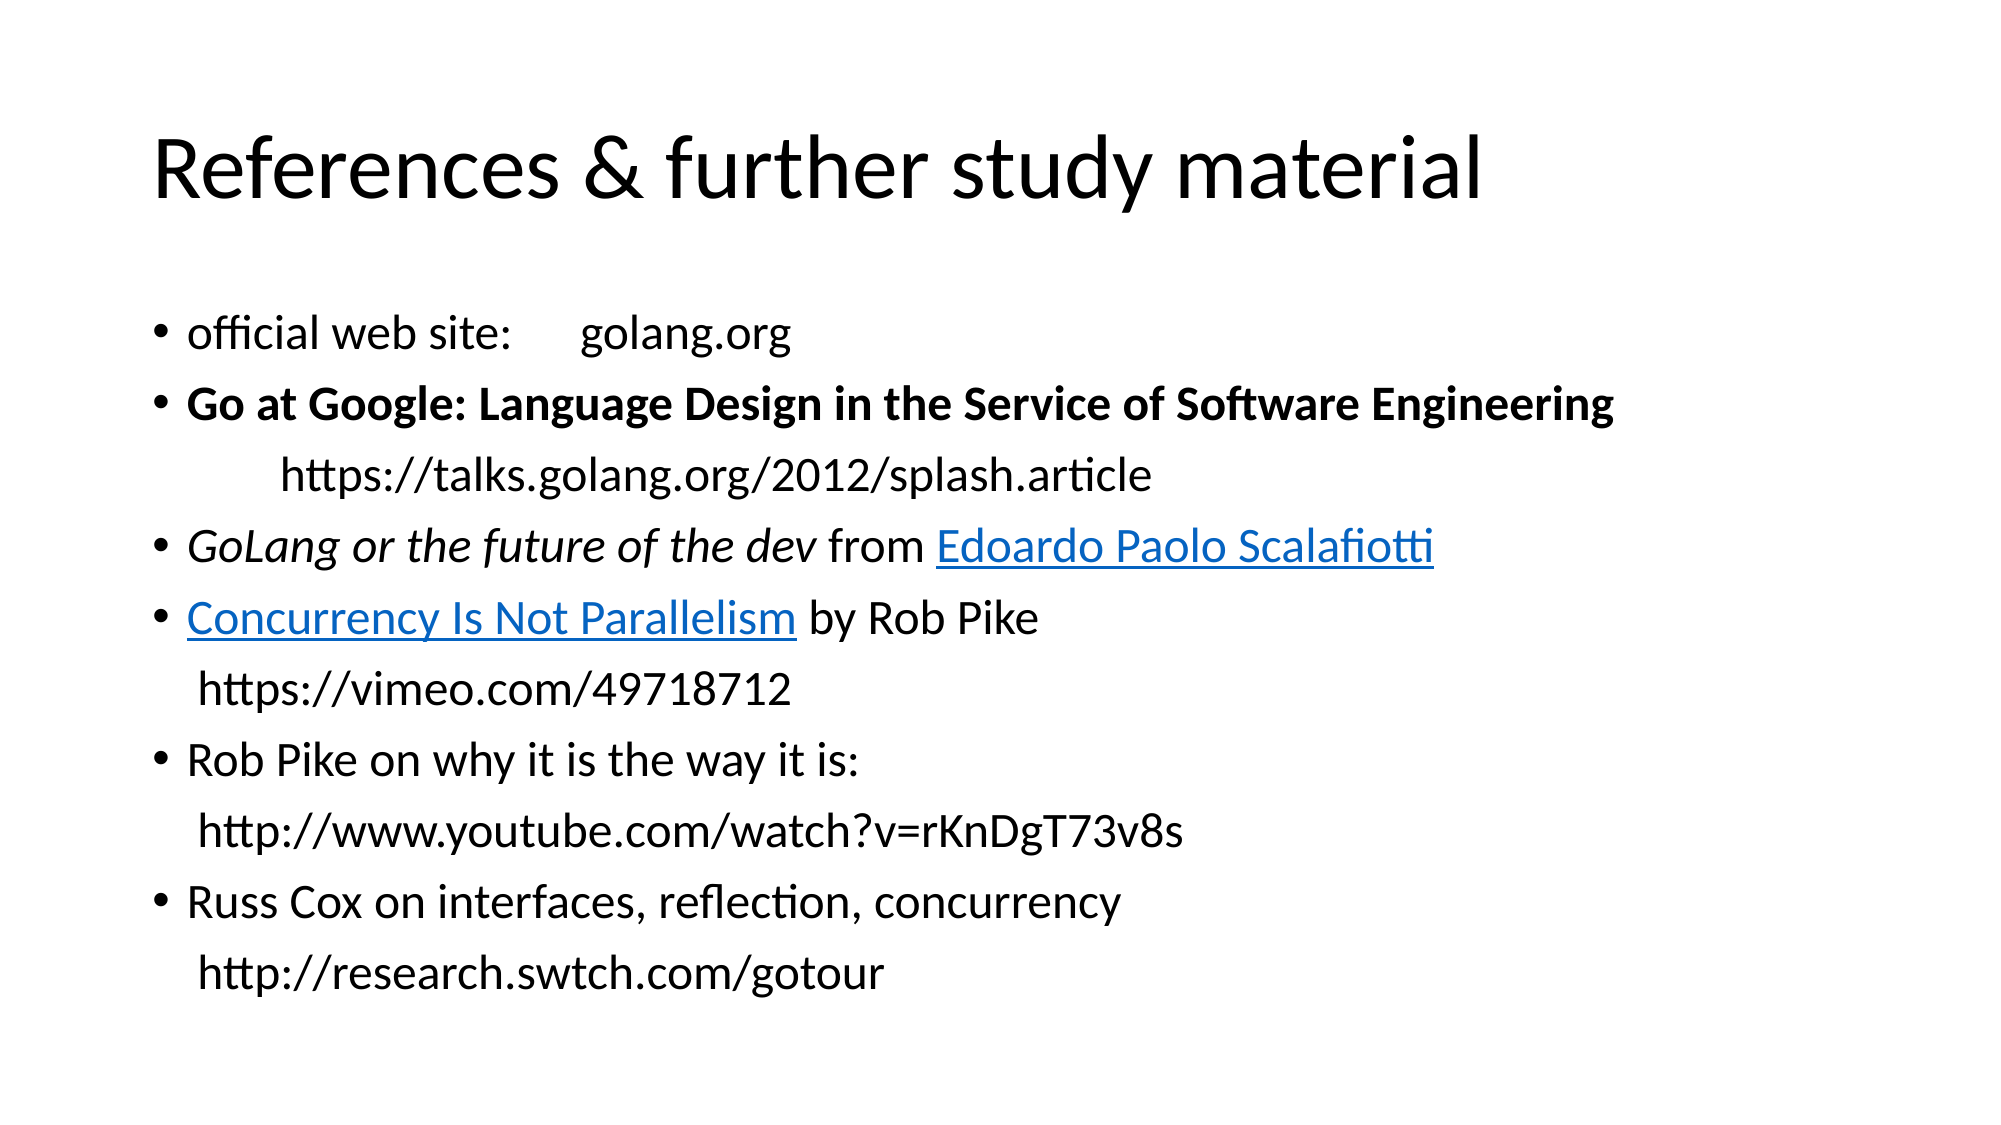

# References & further study material
official web site:      golang.org
Go at Google: Language Design in the Service of Software Engineering
	https://talks.golang.org/2012/splash.article
GoLang or the future of the dev from Edoardo Paolo Scalafiotti
Concurrency Is Not Parallelism by Rob Pike
    https://vimeo.com/49718712
Rob Pike on why it is the way it is:
    http://www.youtube.com/watch?v=rKnDgT73v8s
Russ Cox on interfaces, reflection, concurrency
    http://research.swtch.com/gotour